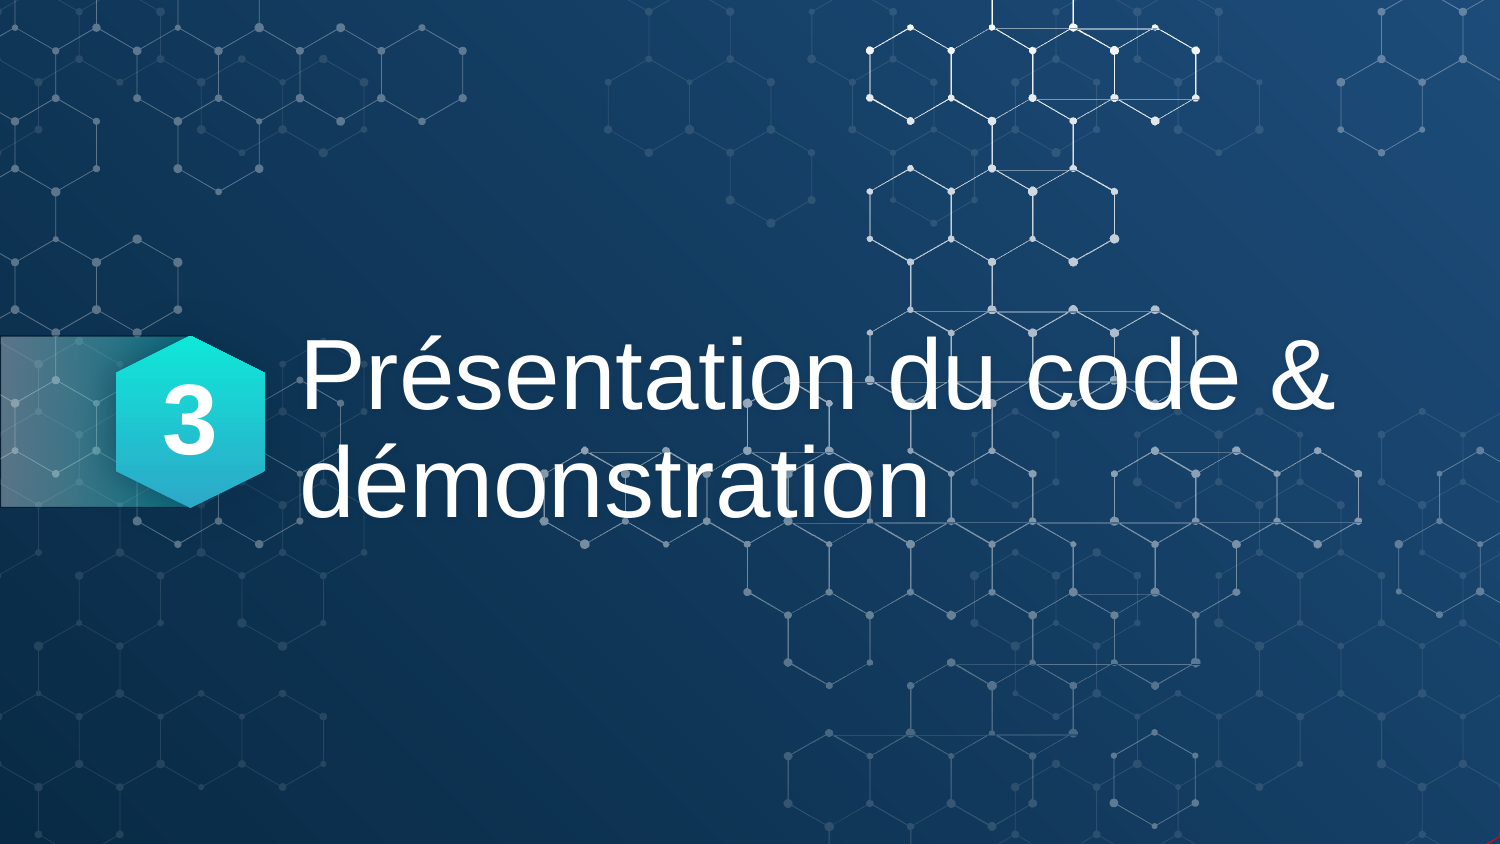

3
# Présentation du code & démonstration